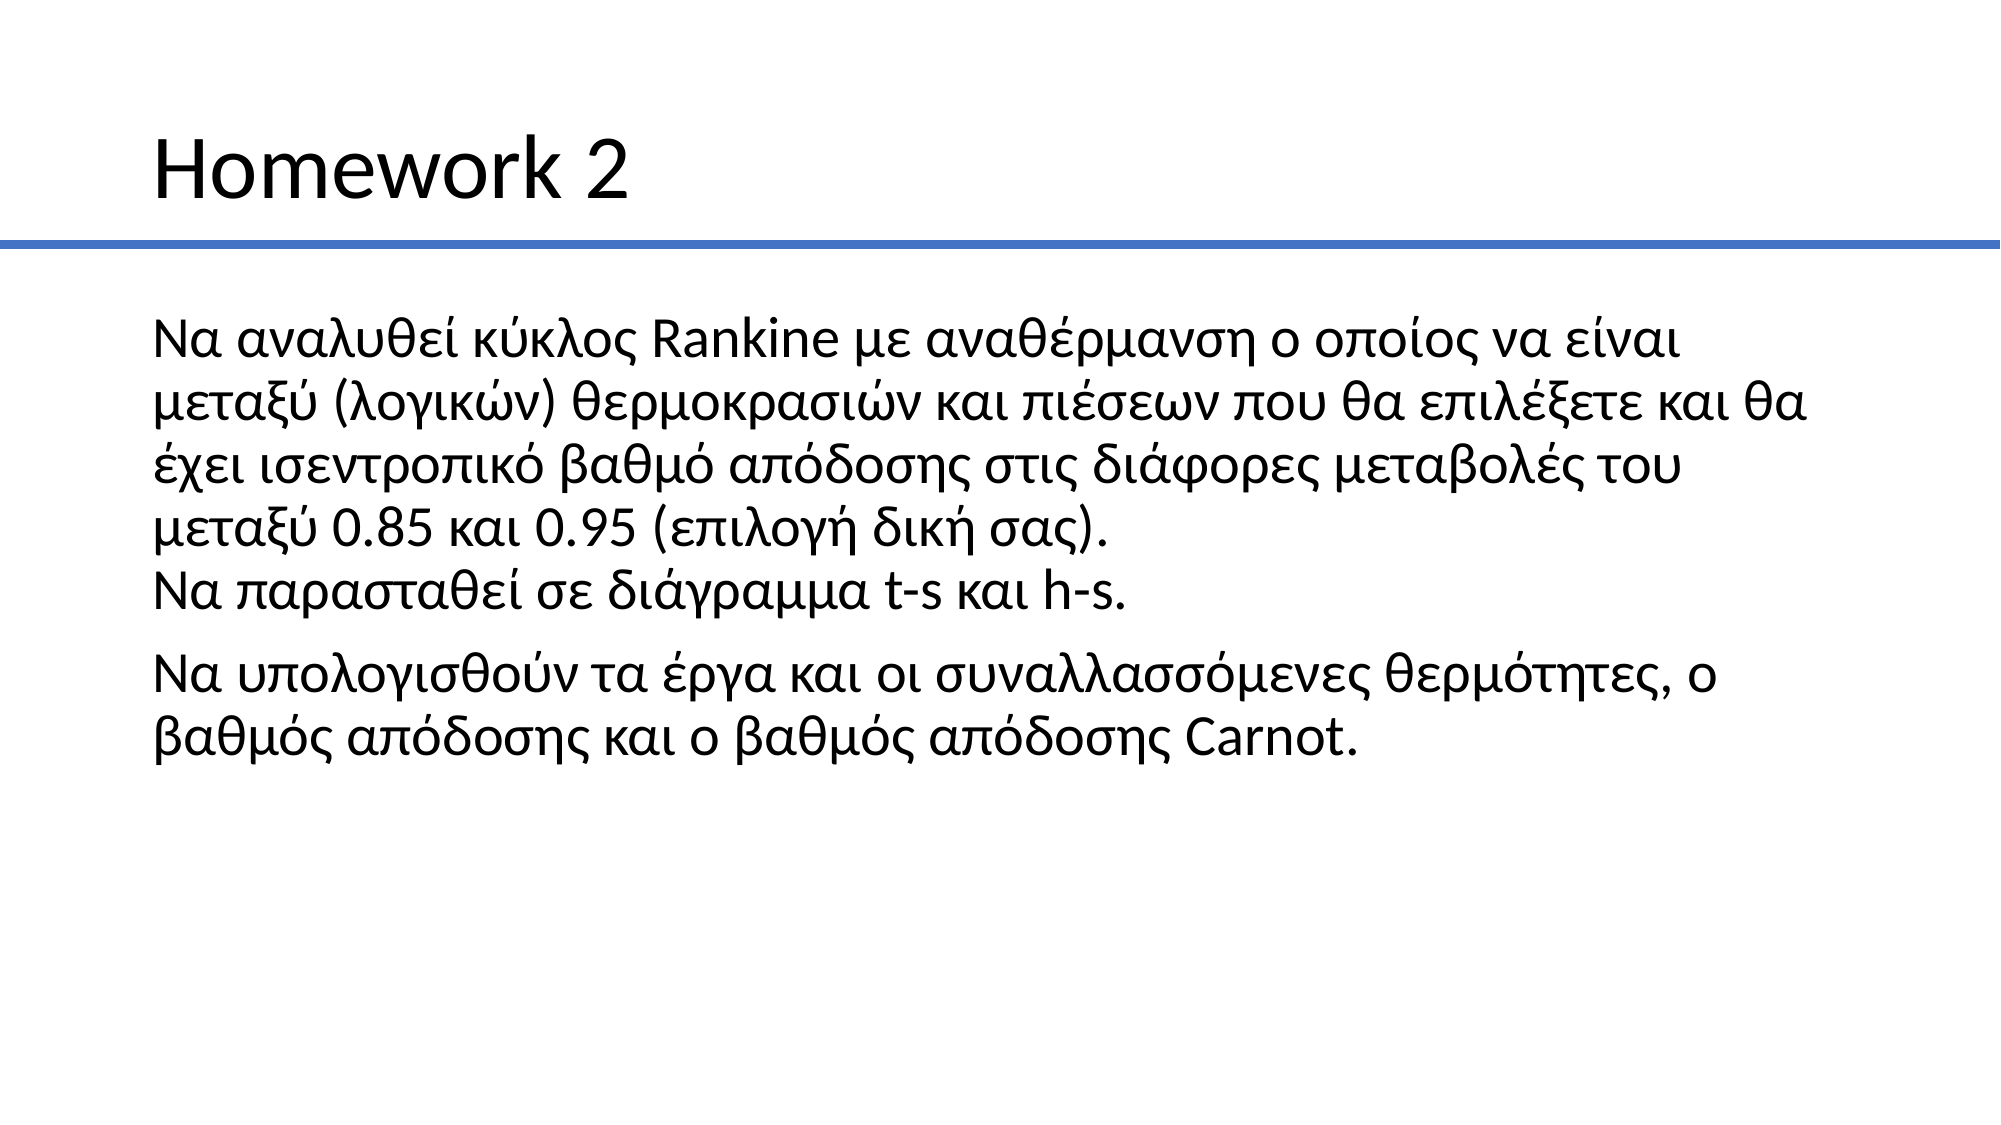

# Homework 2
Να αναλυθεί κύκλος Rankine με αναθέρμανση ο οποίος να είναι μεταξύ (λογικών) θερμοκρασιών και πιέσεων που θα επιλέξετε και θα έχει ισεντροπικό βαθμό απόδοσης στις διάφορες μεταβολές του μεταξύ 0.85 και 0.95 (επιλογή δική σας).
Να παρασταθεί σε διάγραμμα t-s και h-s.
Να υπολογισθούν τα έργα και οι συναλλασσόμενες θερμότητες, ο βαθμός απόδοσης και ο βαθμός απόδοσης Carnot.